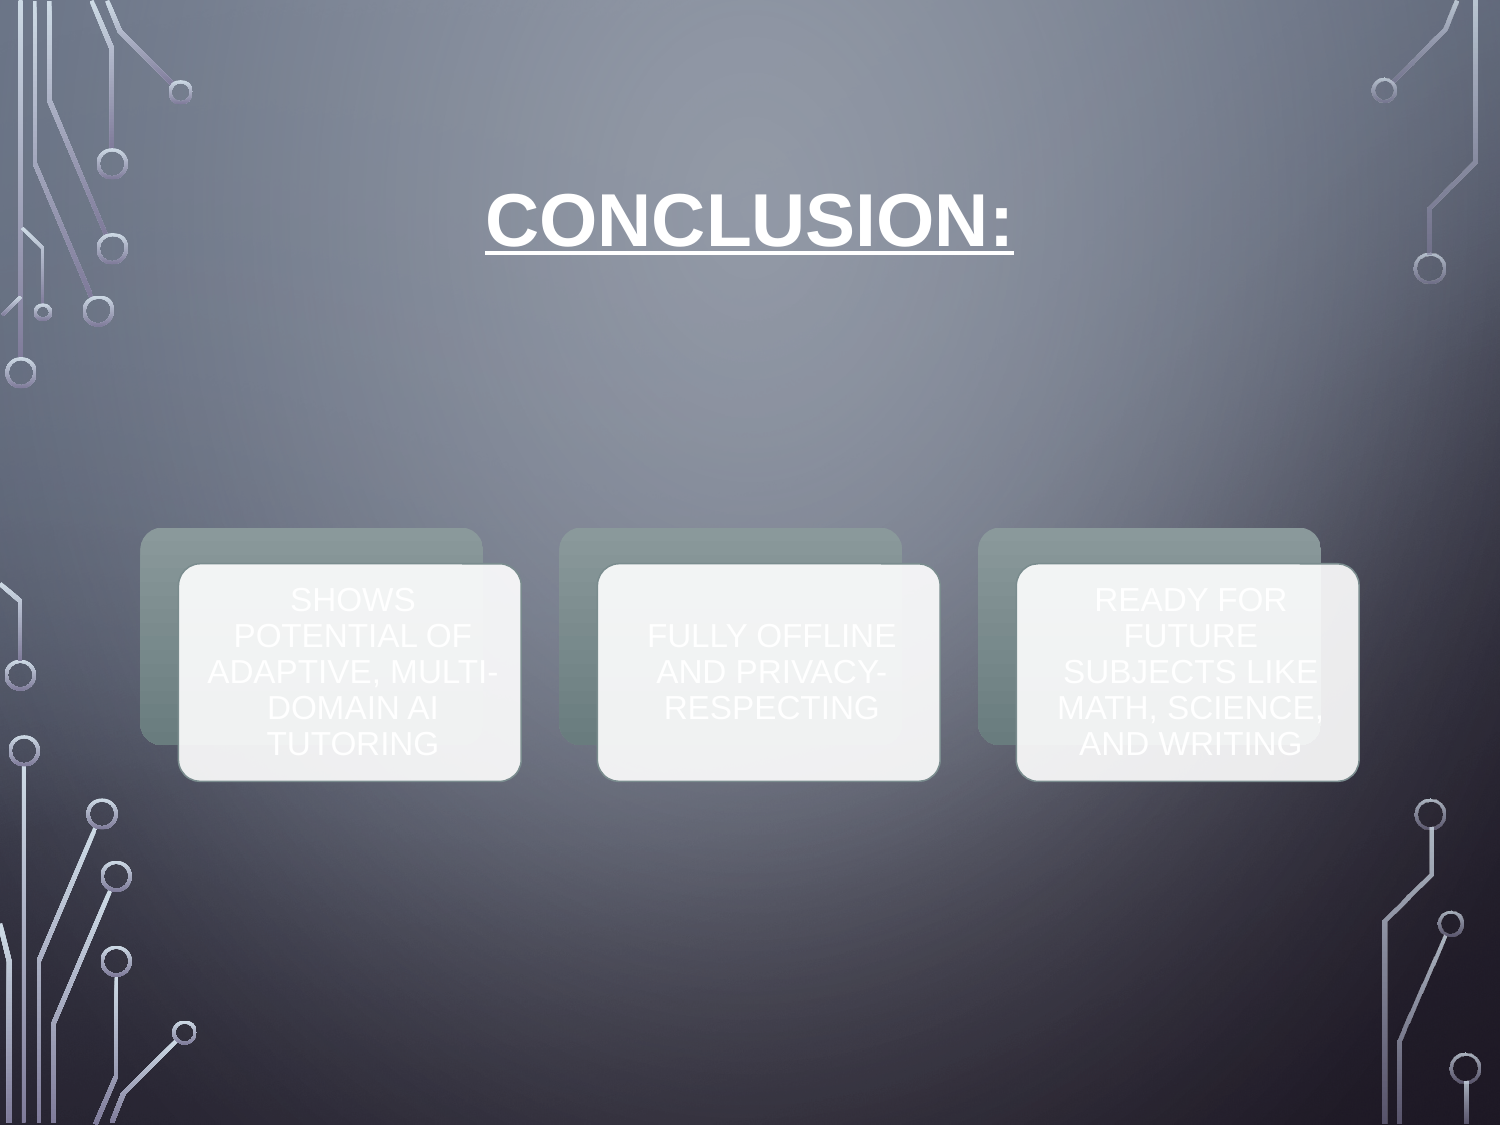

# Conclusion:
Shows potential of adaptive, multi-domain AI tutoring
Fully offline and privacy-respecting
Ready for future subjects like math, science, and writing